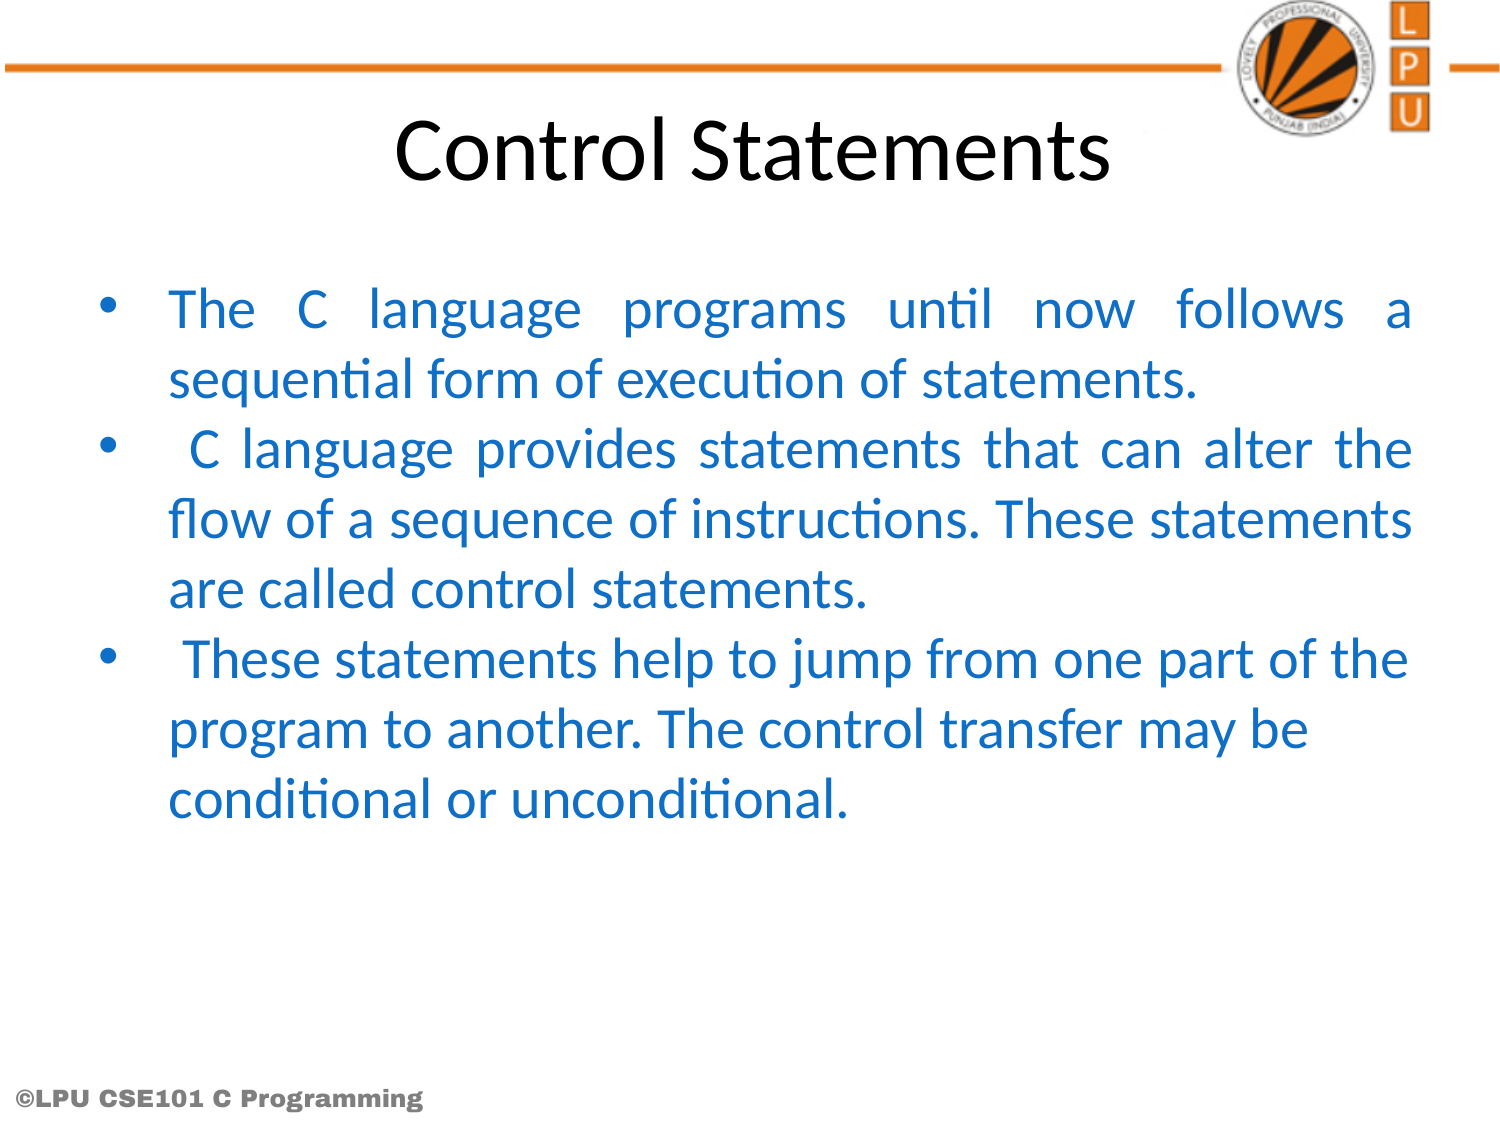

# Control Statements
The C language programs until now follows a sequential form of execution of statements.
 C language provides statements that can alter the flow of a sequence of instructions. These statements are called control statements.
 These statements help to jump from one part of the program to another. The control transfer may be conditional or unconditional.